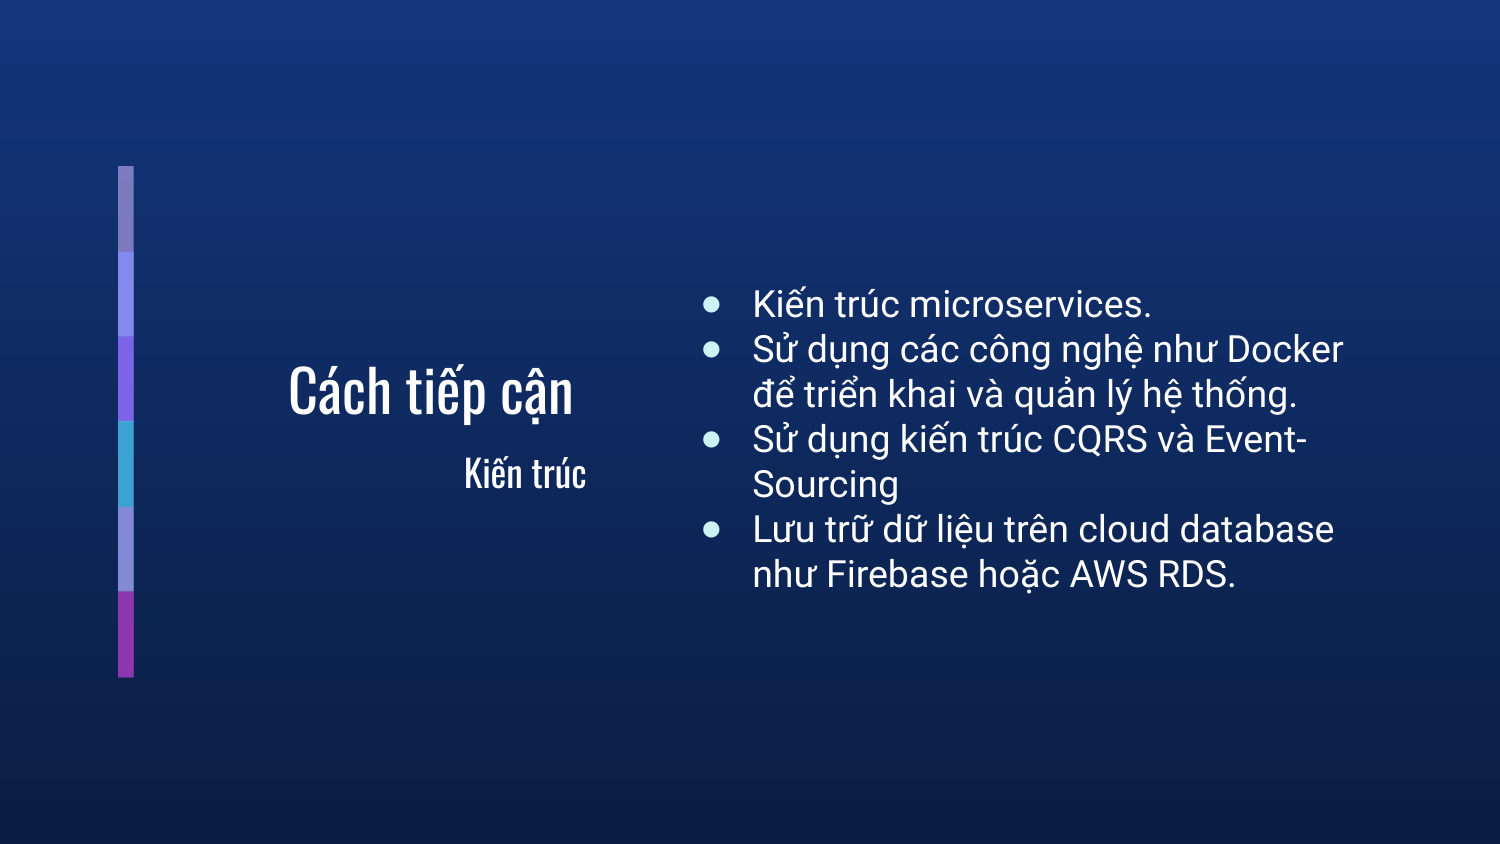

Kiến trúc microservices.
Sử dụng các công nghệ như Docker để triển khai và quản lý hệ thống.
Sử dụng kiến trúc CQRS và Event-Sourcing
Lưu trữ dữ liệu trên cloud database như Firebase hoặc AWS RDS.
# Cách tiếp cận
Kiến trúc